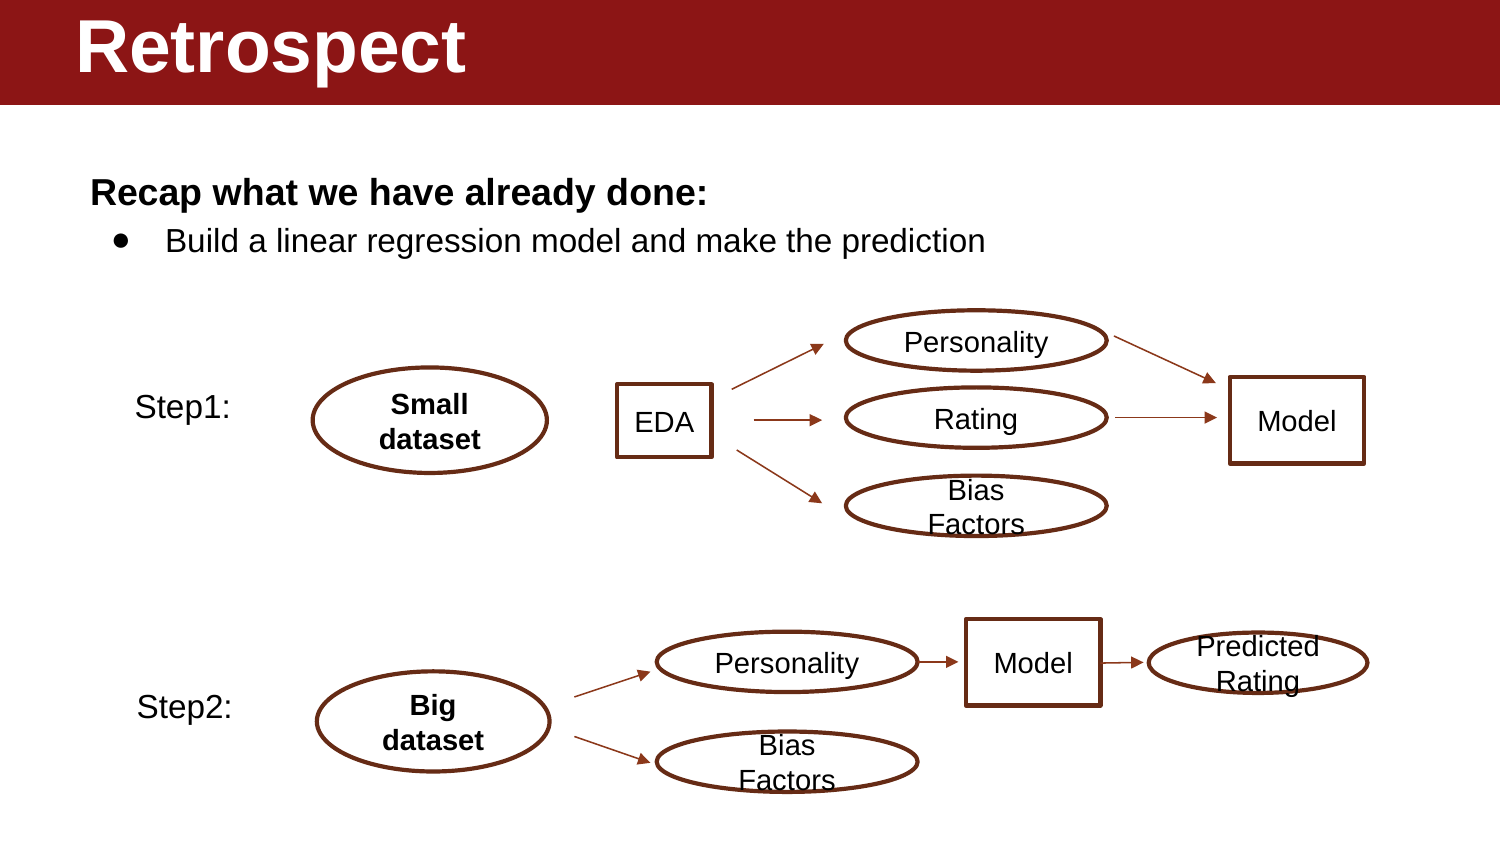

Retrospect
Recap what we have already done:
Build a linear regression model and make the prediction

Personality
Rating
Bias Factors
Small dataset
Model
Step1:
EDA
Model
Personality
Predicted Rating
Big dataset
Bias Factors
Step2: